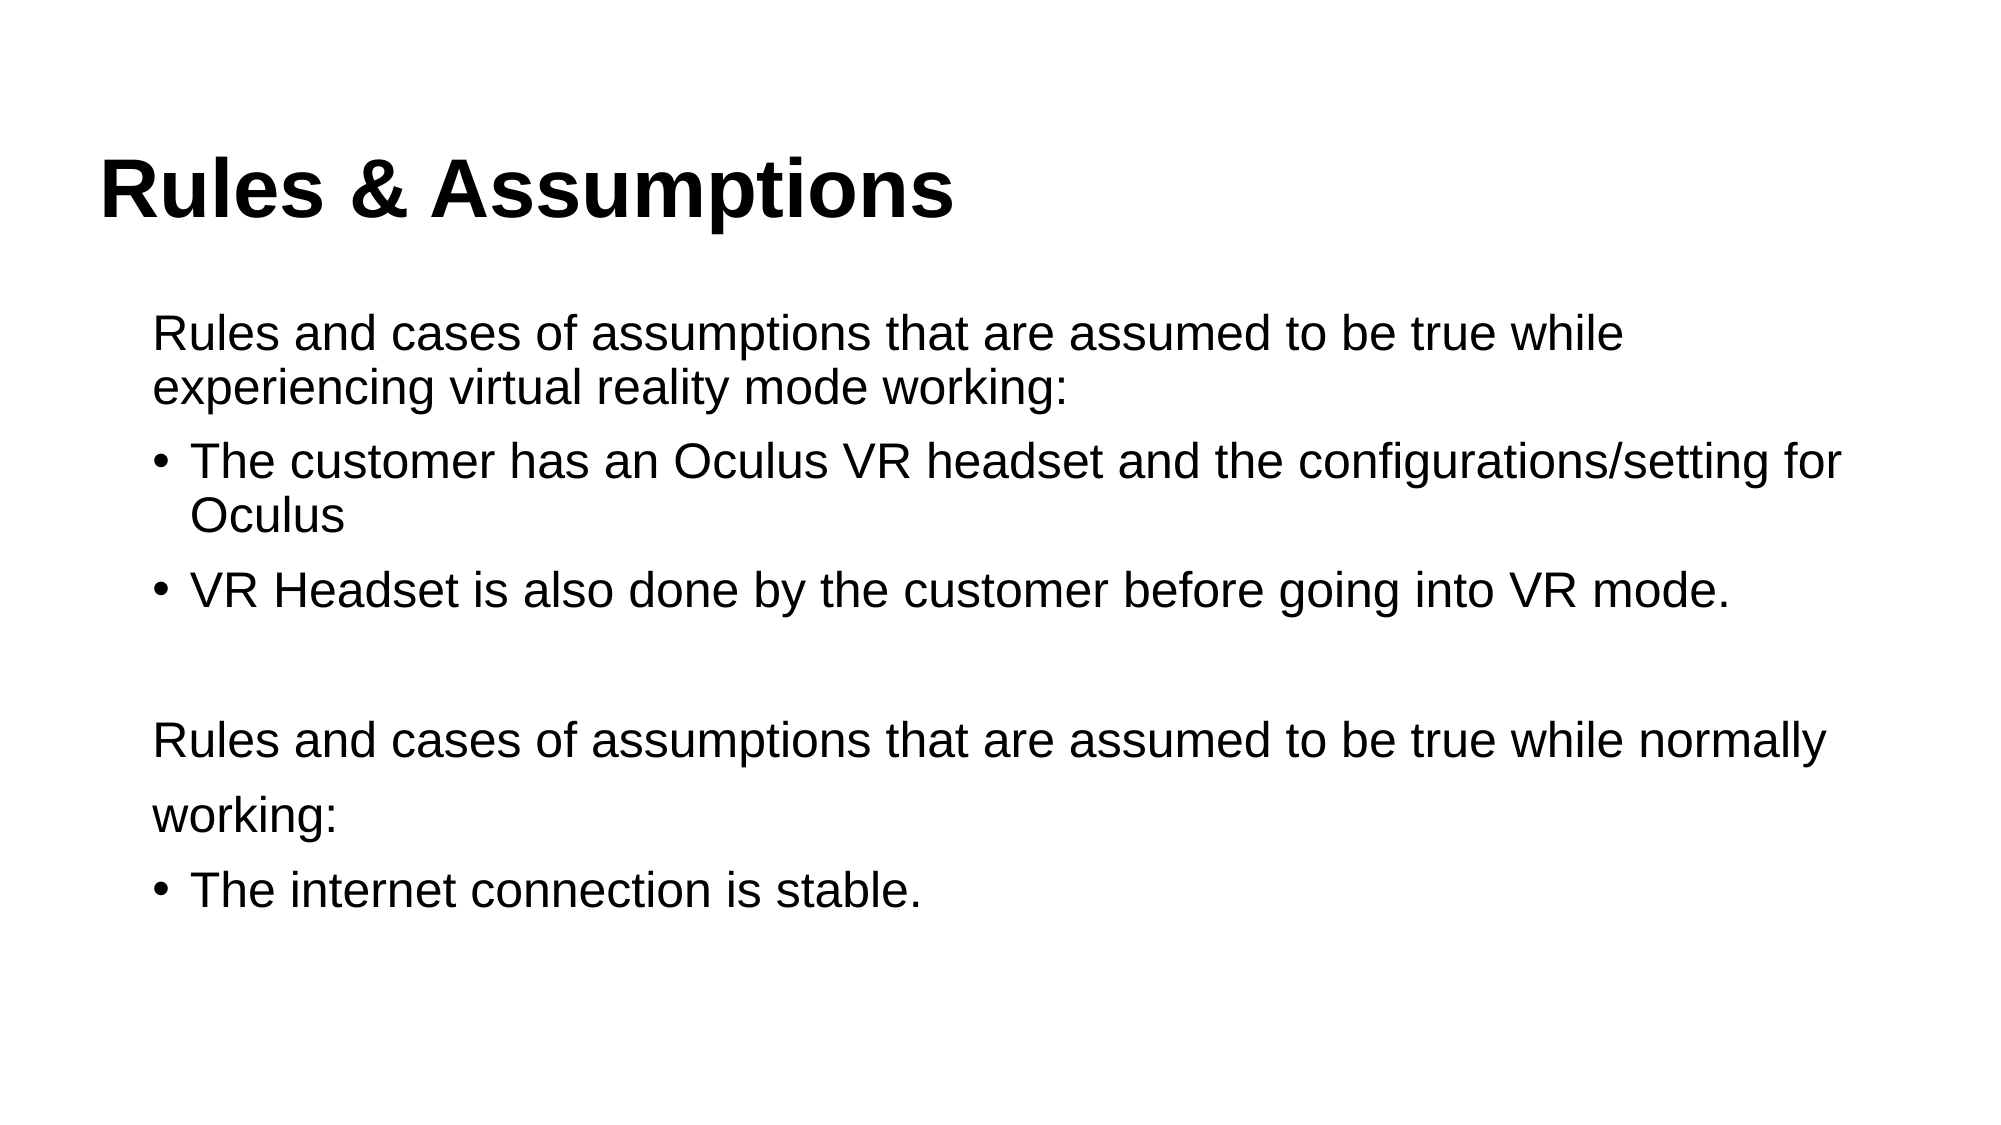

# Rules & Assumptions
Rules and cases of assumptions that are assumed to be true while experiencing virtual reality mode working:
The customer has an Oculus VR headset and the configurations/setting for Oculus
VR Headset is also done by the customer before going into VR mode.

Rules and cases of assumptions that are assumed to be true while normally
working:
The internet connection is stable.